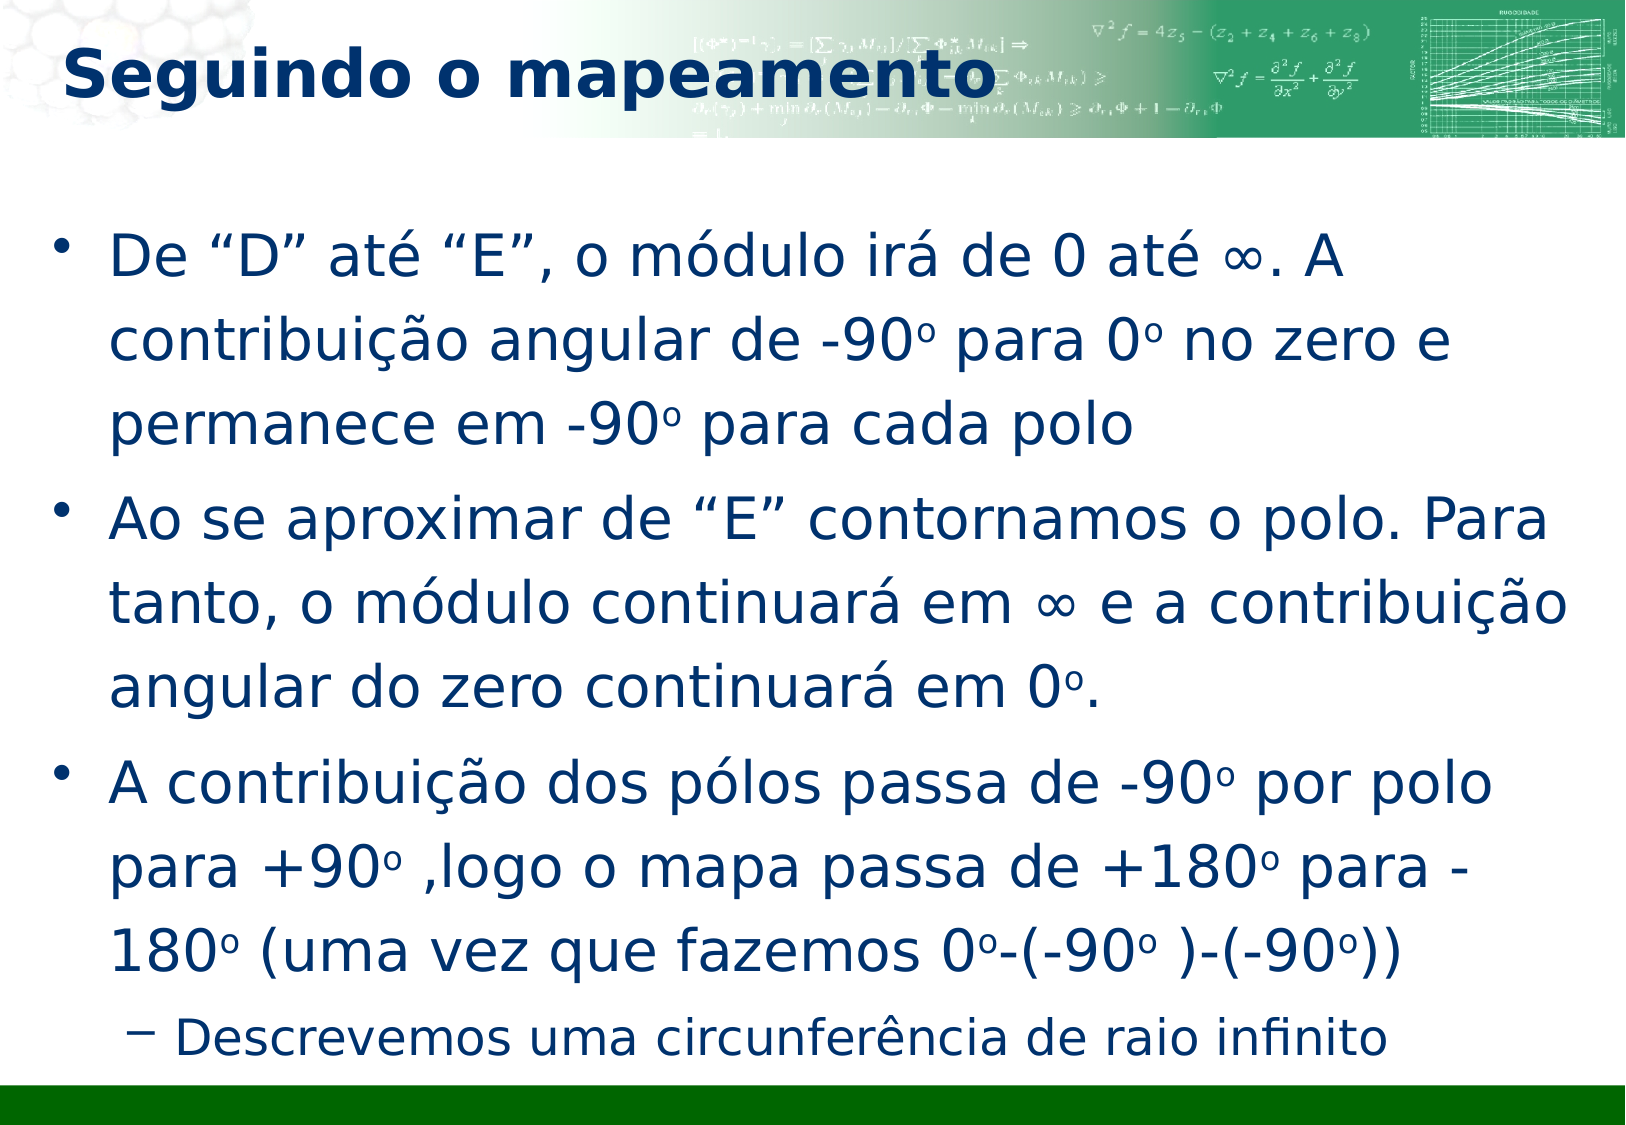

# Seguindo o mapeamento
De “D” até “E”, o módulo irá de 0 até ∞. A contribuição angular de -90o para 0o no zero e permanece em -90o para cada polo
Ao se aproximar de “E” contornamos o polo. Para tanto, o módulo continuará em ∞ e a contribuição angular do zero continuará em 0o.
A contribuição dos pólos passa de -90o por polo para +90o ,logo o mapa passa de +180o para -180o (uma vez que fazemos 0o-(-90o )-(-90o))
Descrevemos uma circunferência de raio infinito